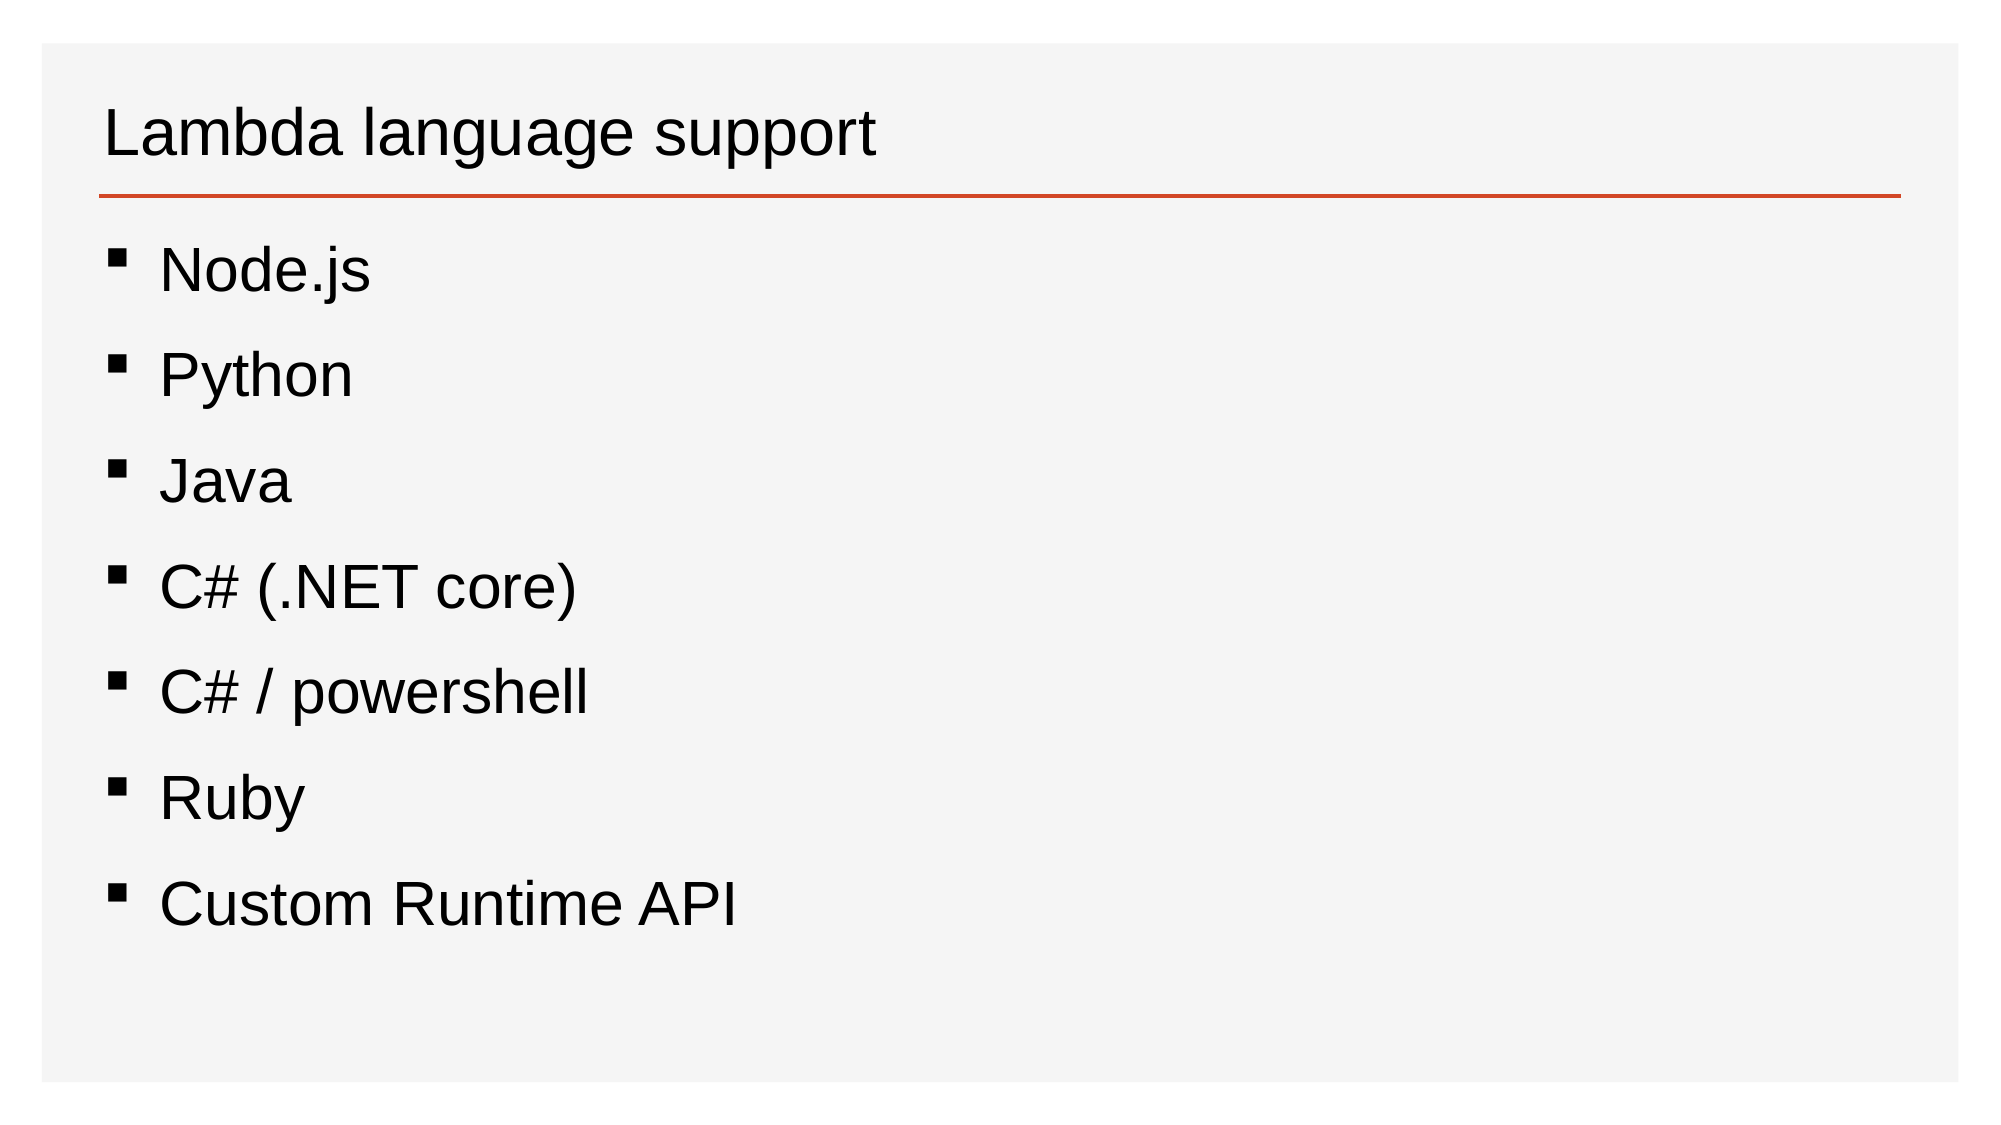

# Lambda language support
Node.js
Python
Java
C# (.NET core)
C# / powershell
Ruby
Custom Runtime API